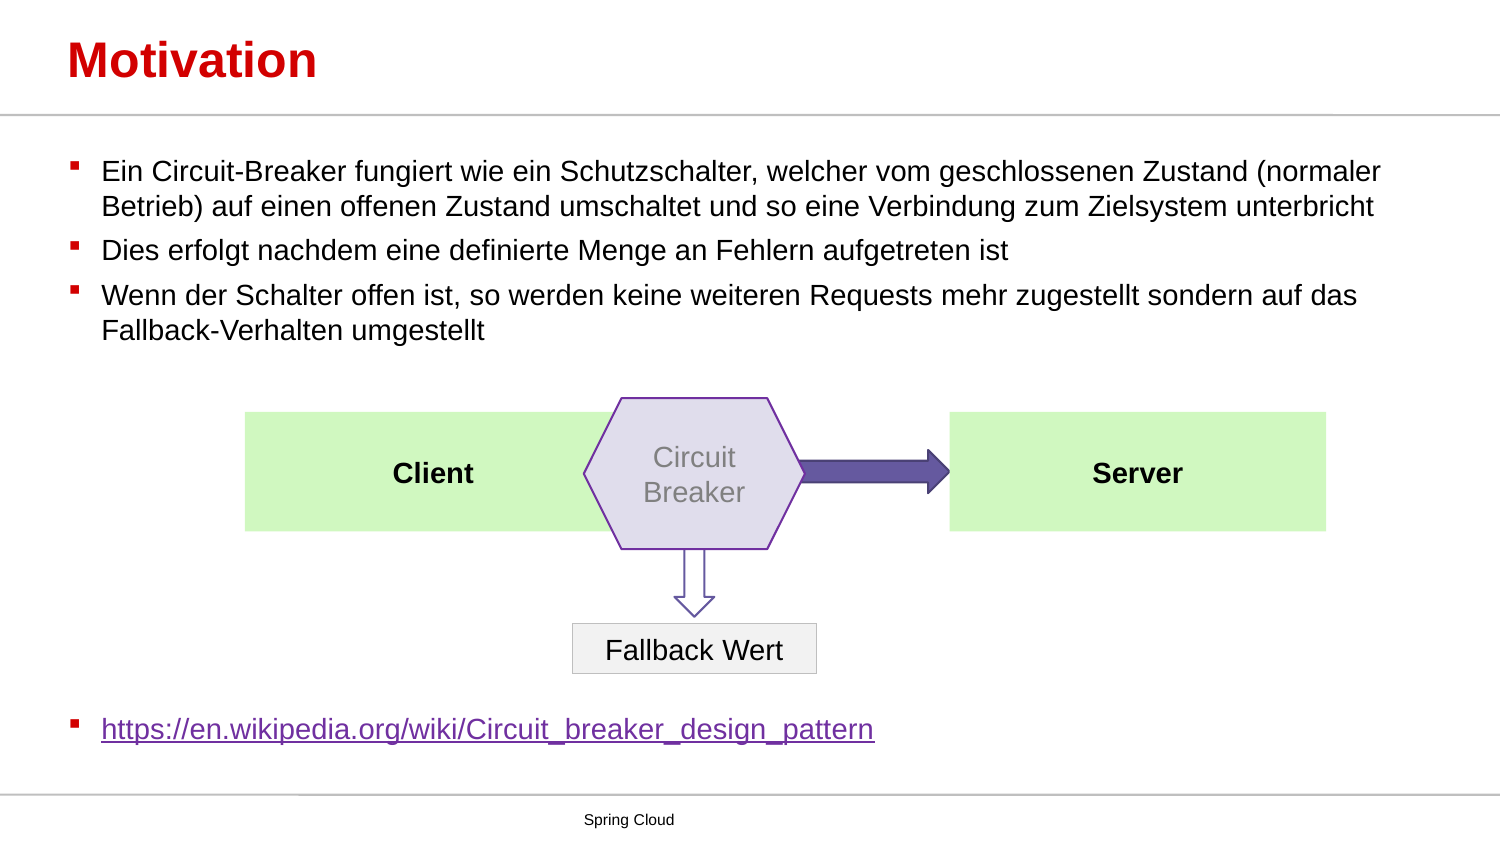

# Motivation
Ein Circuit-Breaker fungiert wie ein Schutzschalter, welcher vom geschlossenen Zustand (normaler Betrieb) auf einen offenen Zustand umschaltet und so eine Verbindung zum Zielsystem unterbricht
Dies erfolgt nachdem eine definierte Menge an Fehlern aufgetreten ist
Wenn der Schalter offen ist, so werden keine weiteren Requests mehr zugestellt sondern auf das Fallback-Verhalten umgestellt

https://en.wikipedia.org/wiki/Circuit_breaker_design_pattern

Circuit
Breaker

Client

Server

Fallback Wert
Spring Cloud